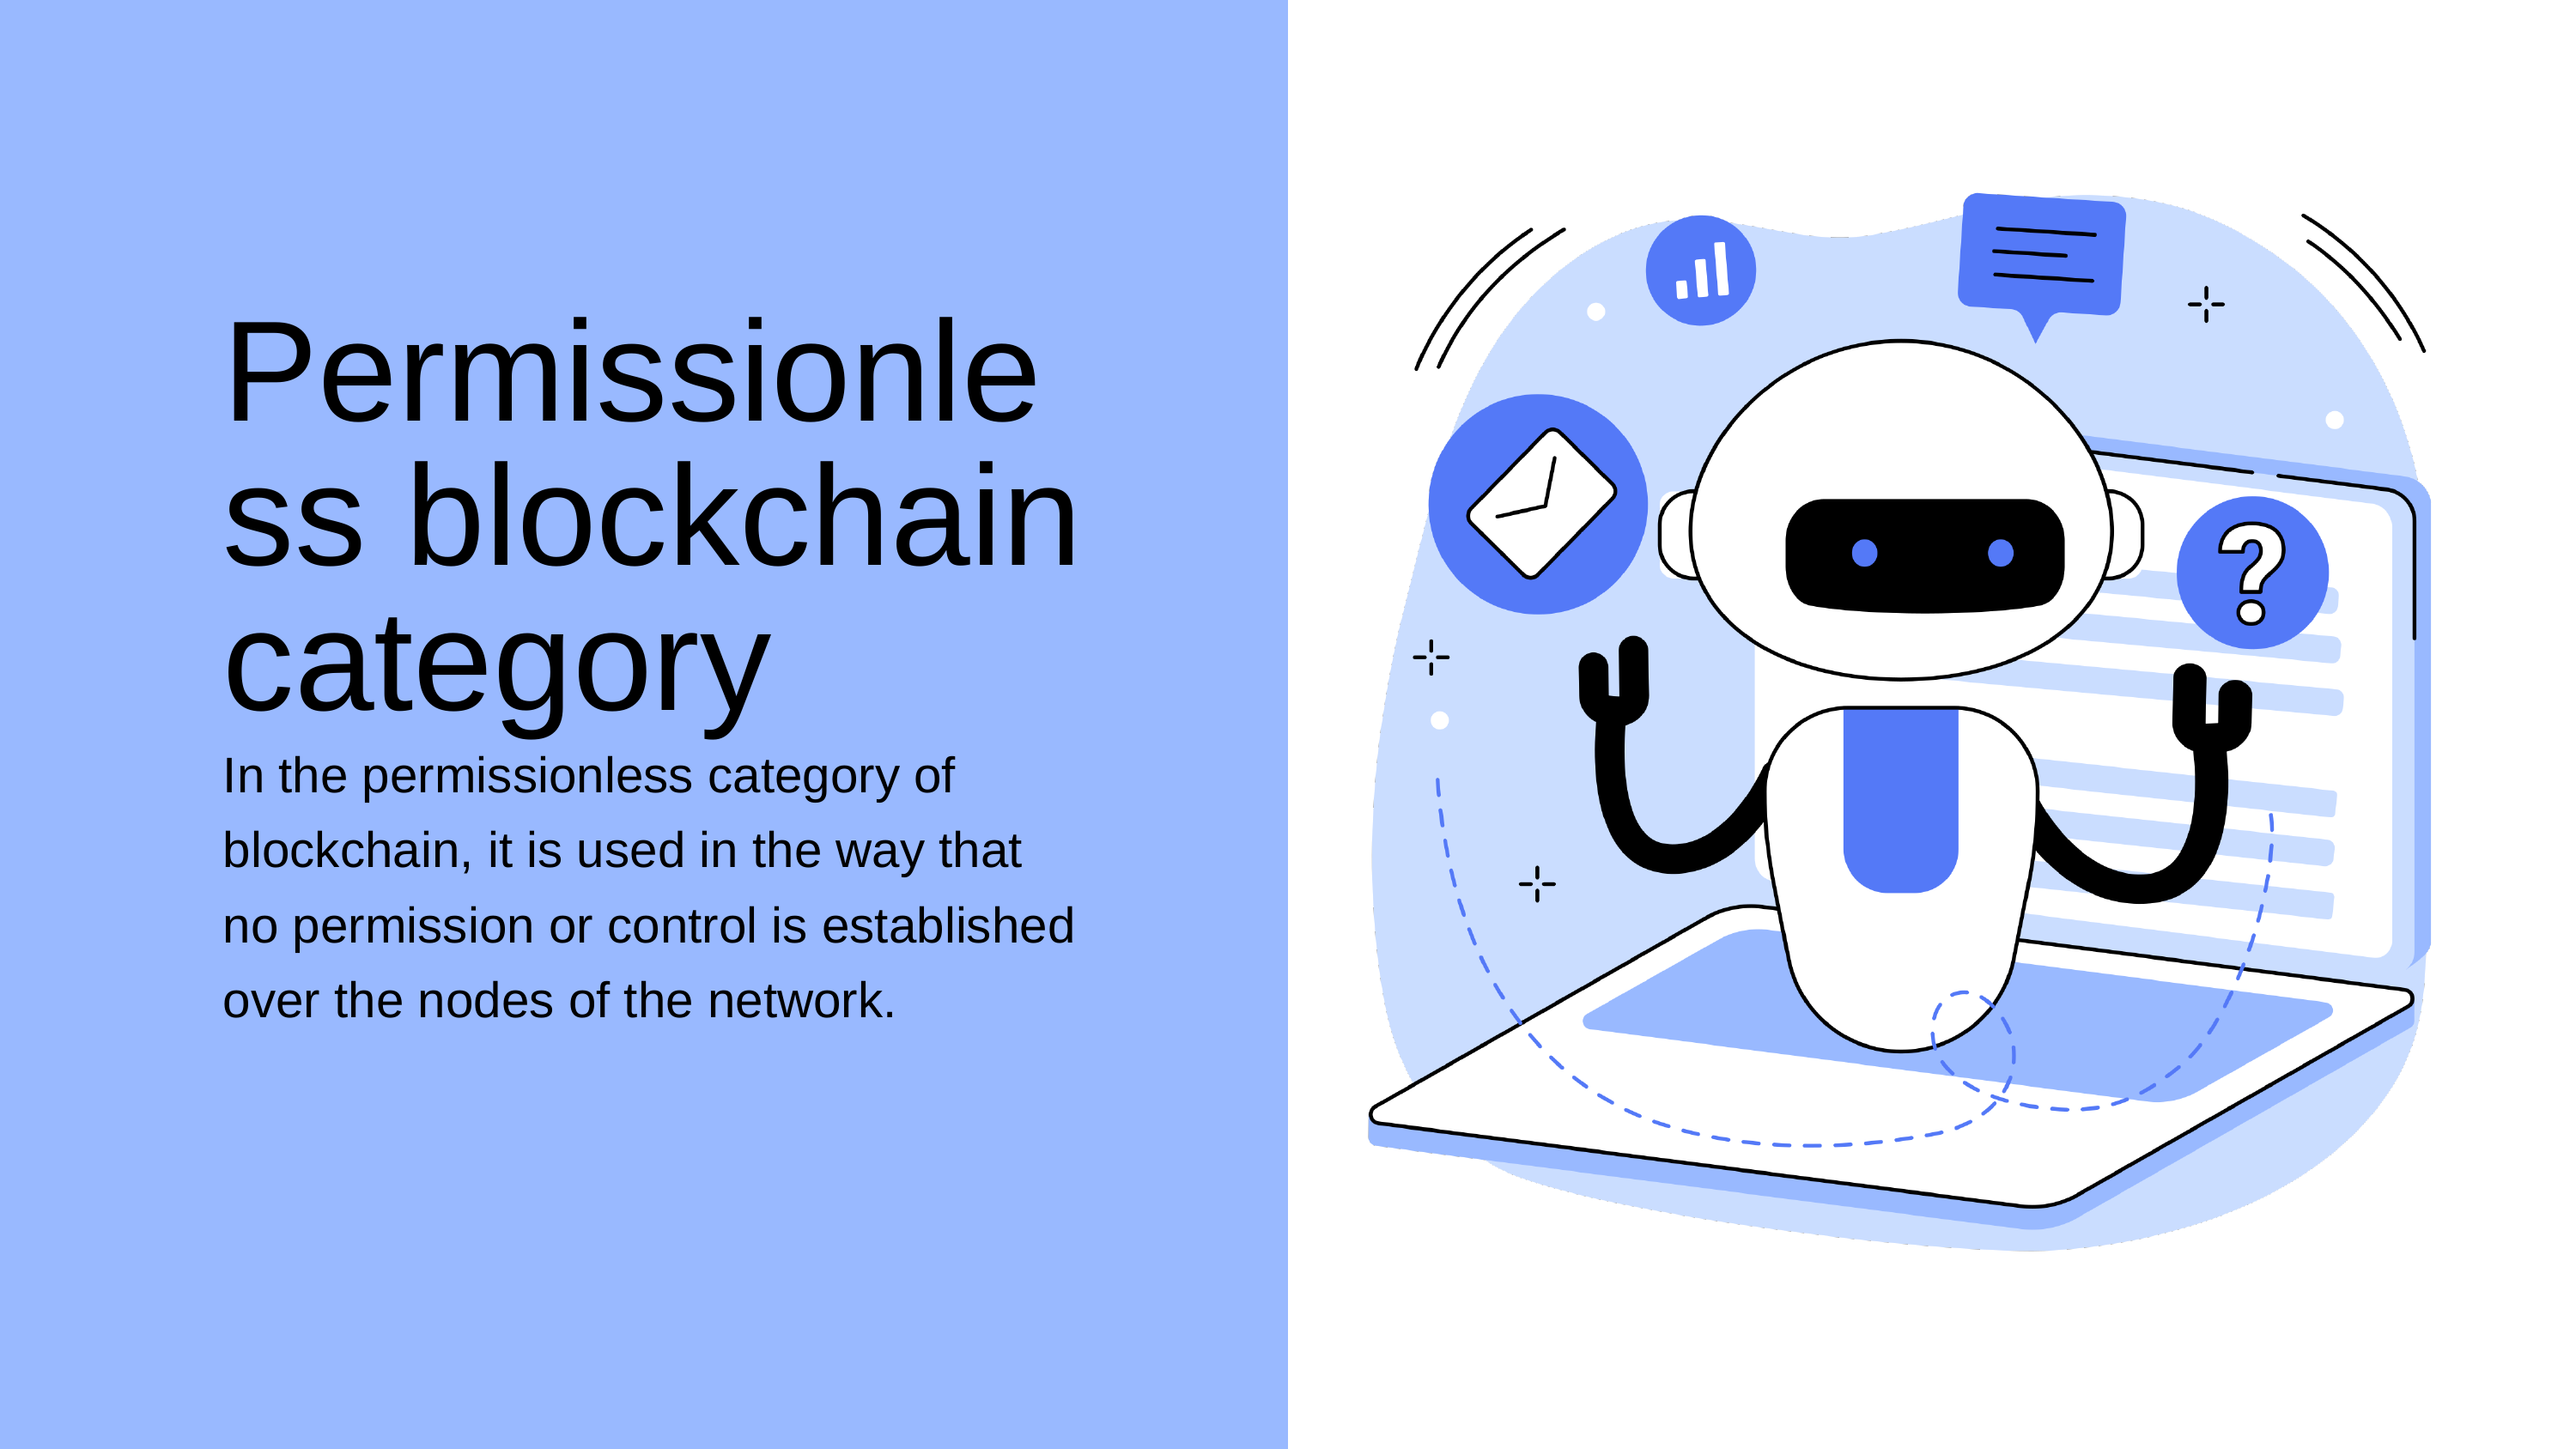

Permissionless blockchain category
In the permissionless category of blockchain, it is used in the way that no permission or control is established over the nodes of the network.